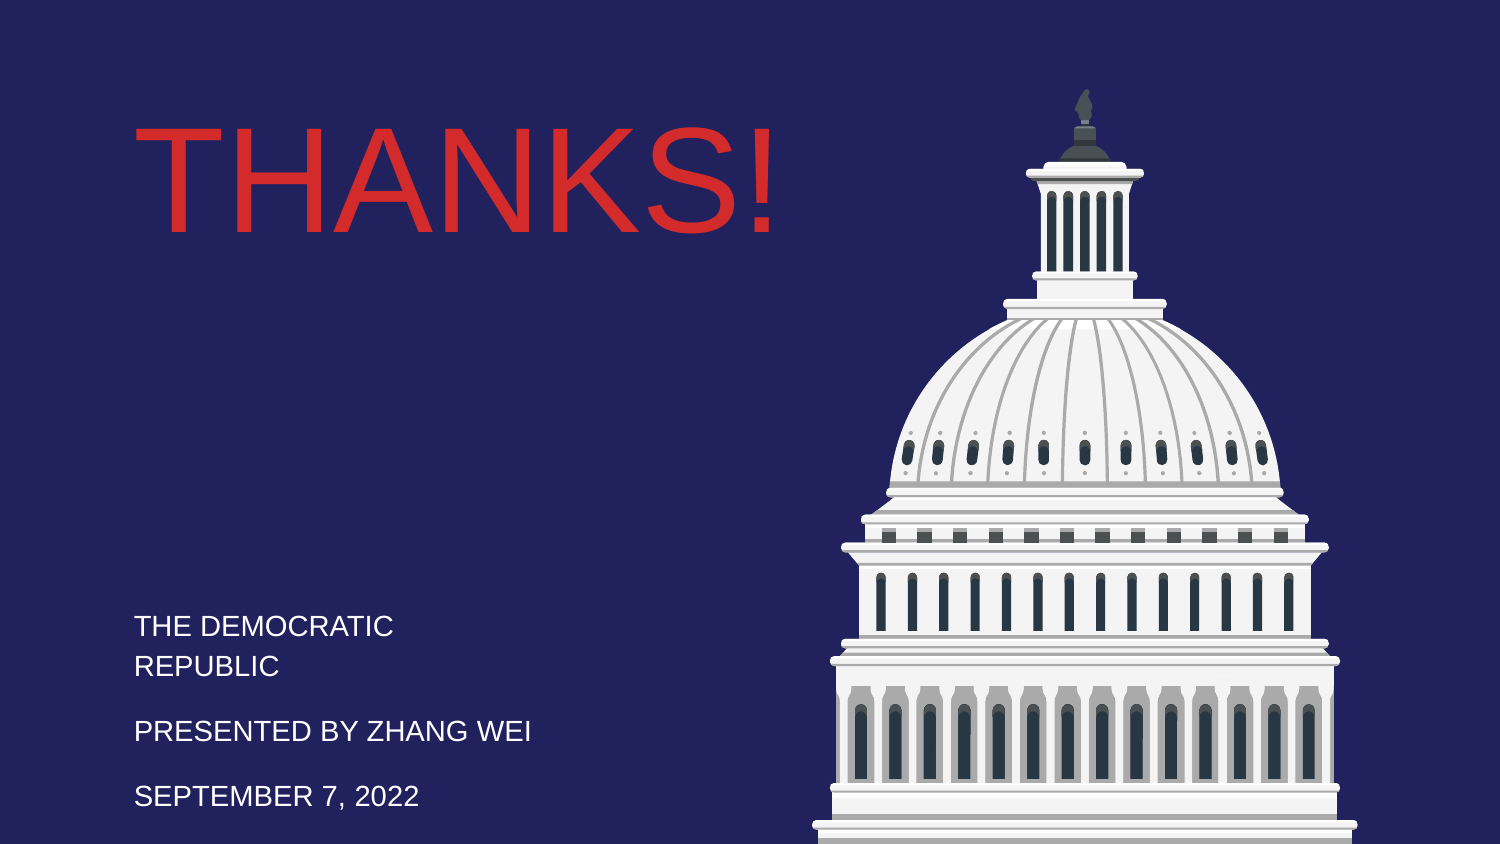

# THANKS!

THE DEMOCRATIC REPUBLIC
PRESENTED BY ZHANG WEI
SEPTEMBER 7, 2022